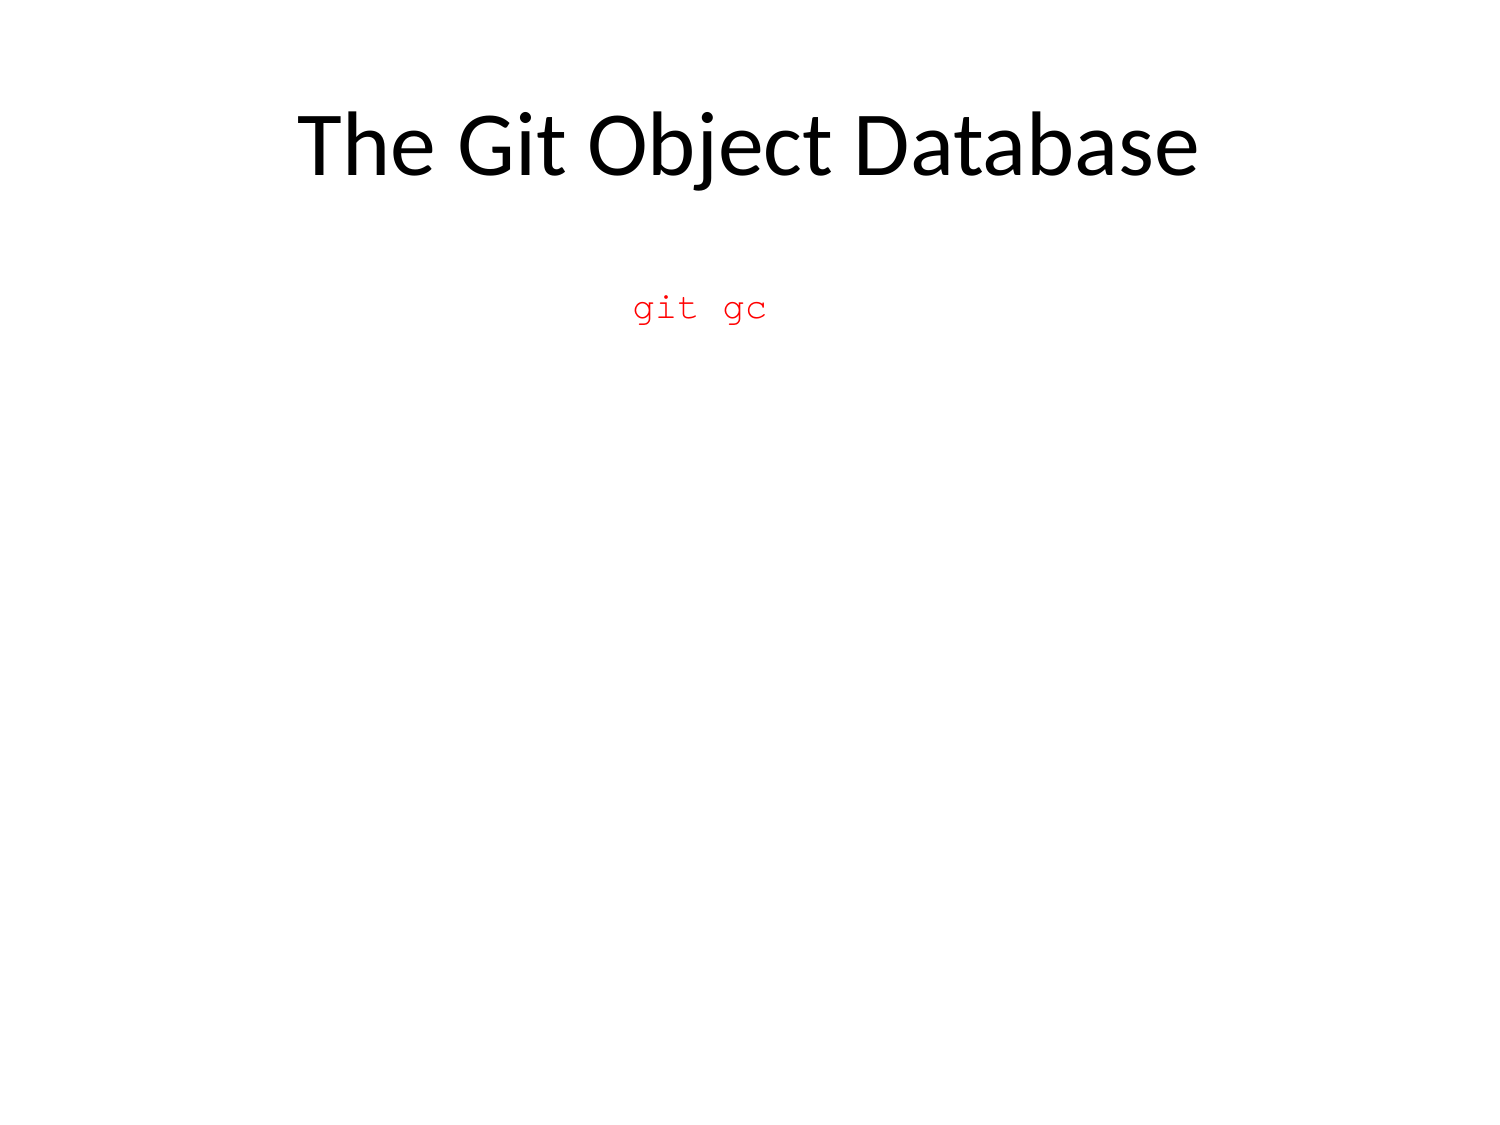

# The Git Object Database
git gc